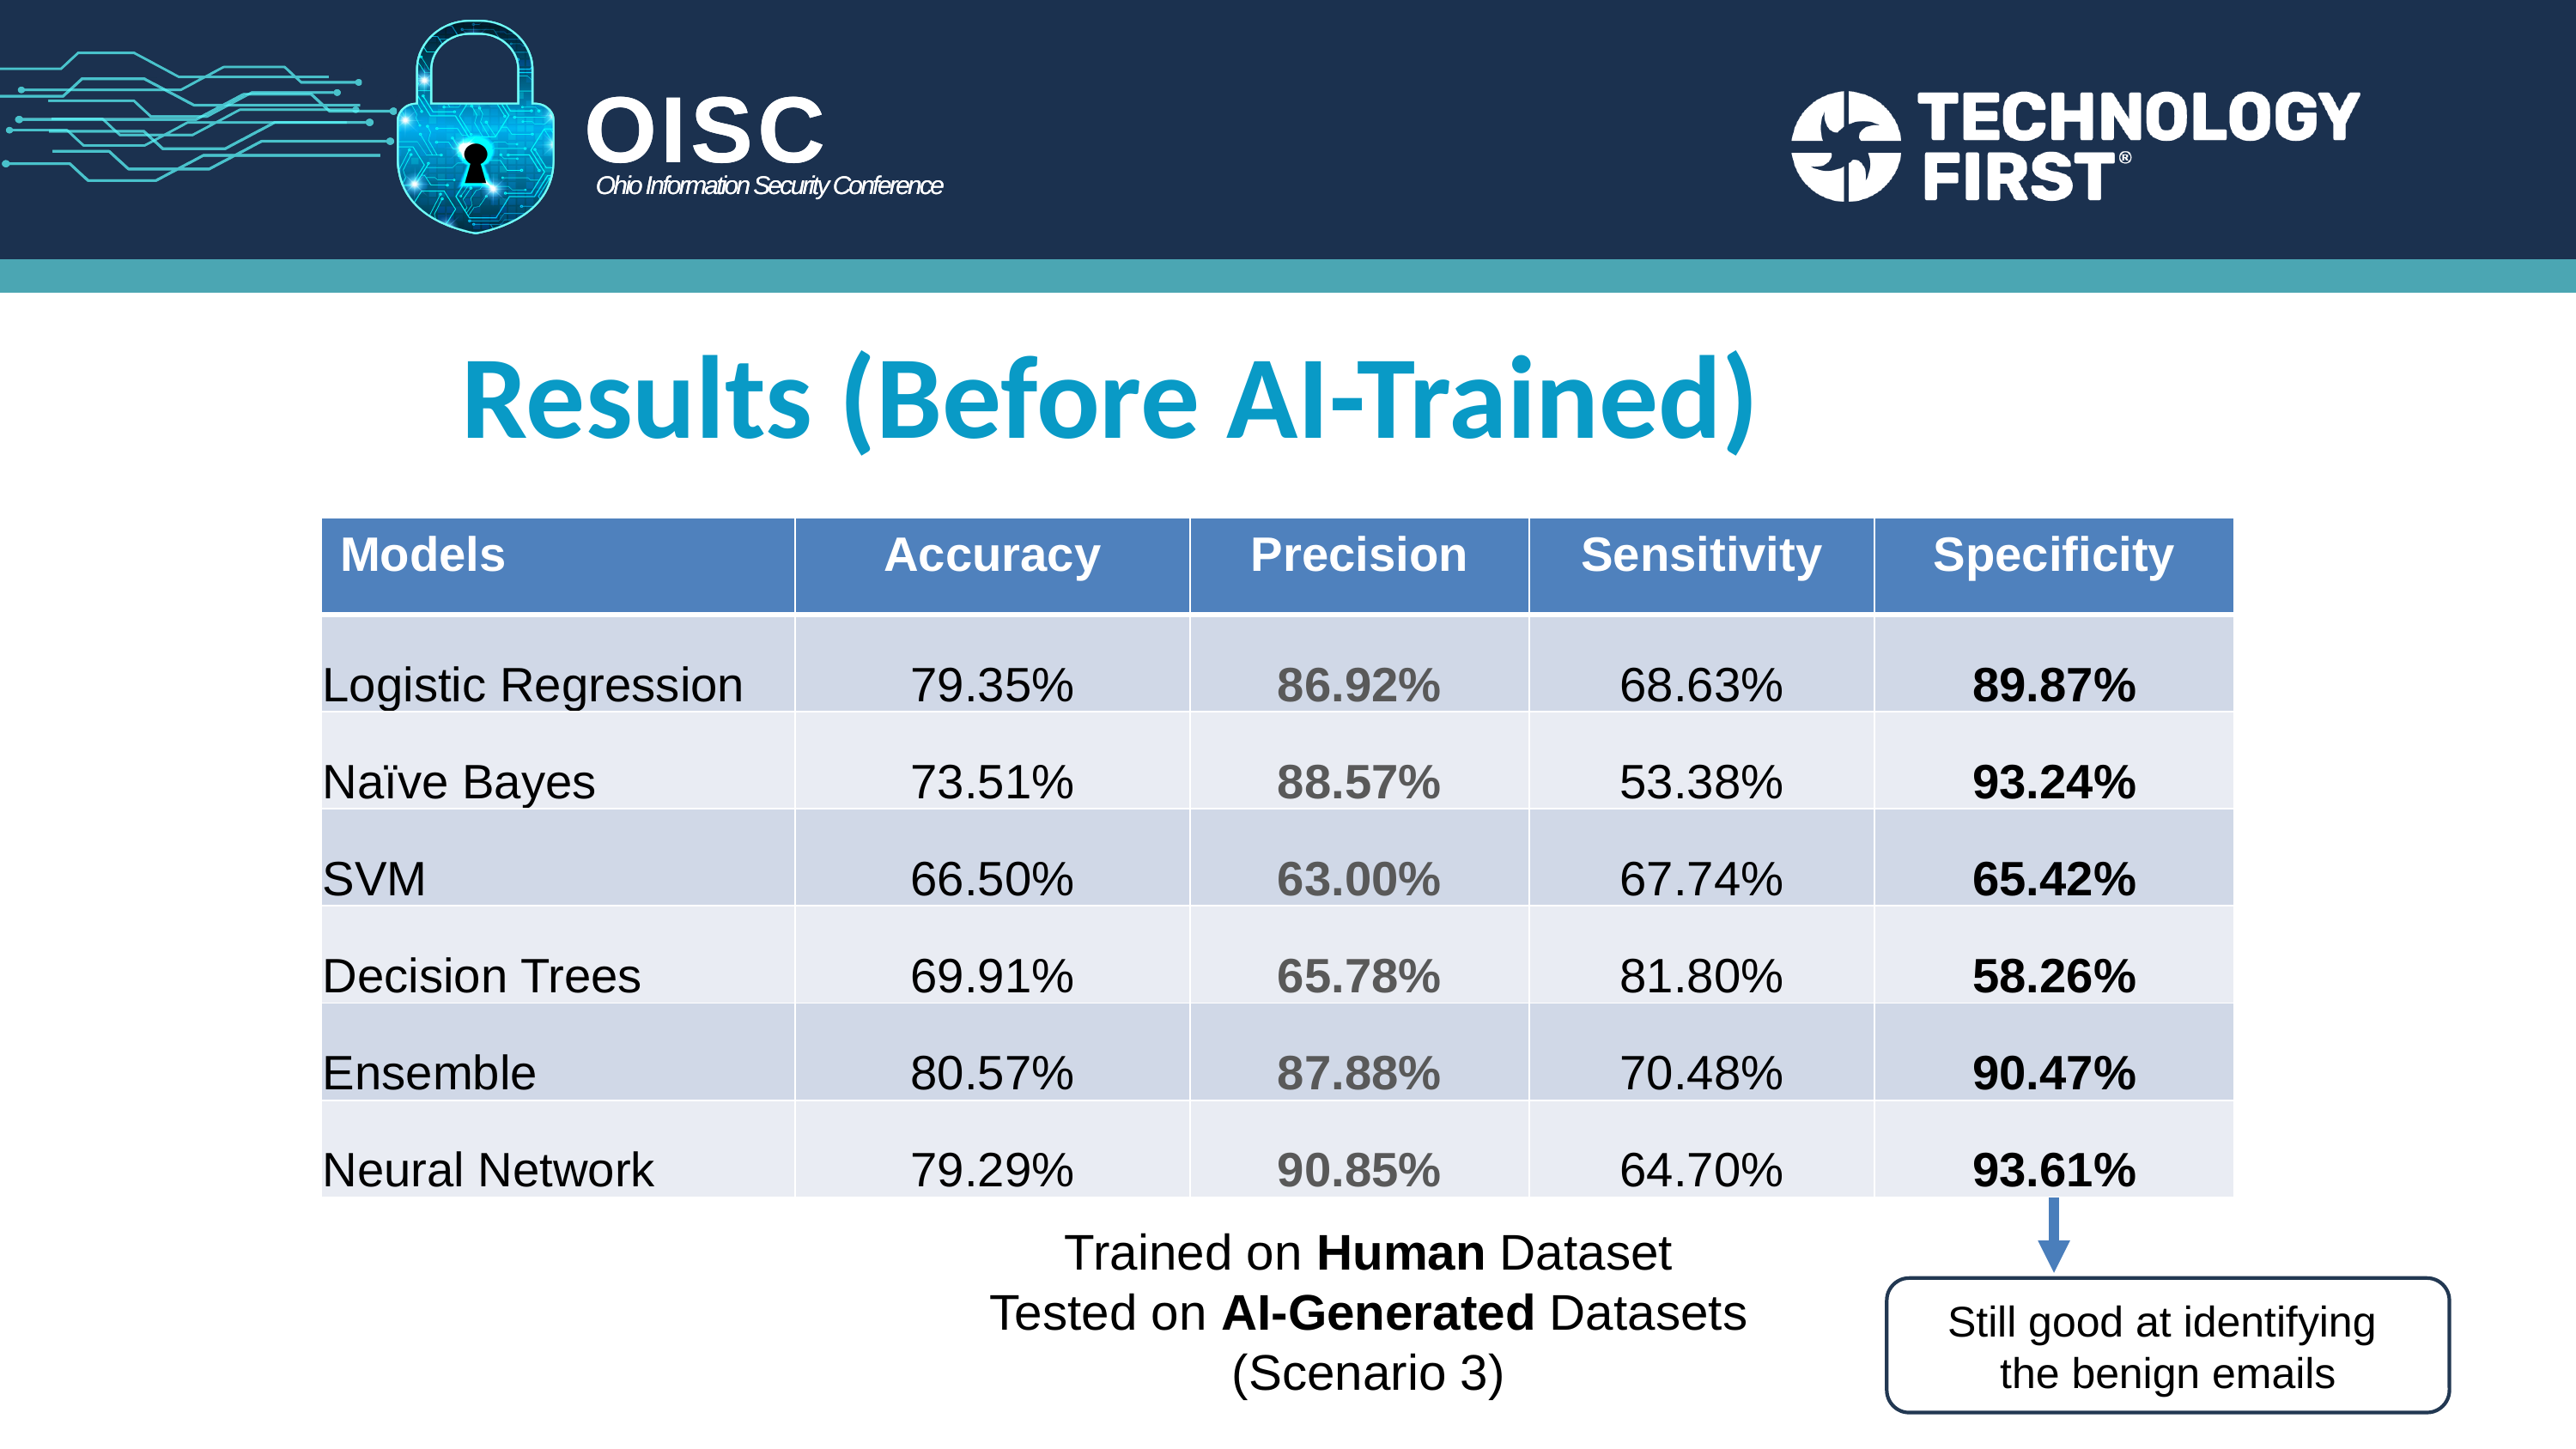

OISC

Ohio Information Security Conference
Results (Before AI-Trained)
| Models | Accuracy | Precision | Sensitivity | Specificity |
| --- | --- | --- | --- | --- |
| Logistic Regression | 79.35% | 86.92% | 68.63% | 89.87% |
| Naïve Bayes | 73.51% | 88.57% | 53.38% | 93.24% |
| SVM | 66.50% | 63.00% | 67.74% | 65.42% |
| Decision Trees | 69.91% | 65.78% | 81.80% | 58.26% |
| Ensemble | 80.57% | 87.88% | 70.48% | 90.47% |
| Neural Network | 79.29% | 90.85% | 64.70% | 93.61% |

Trained on Human Dataset
Tested on AI-Generated Datasets
(Scenario 3)
Still good at identifying
the benign emails